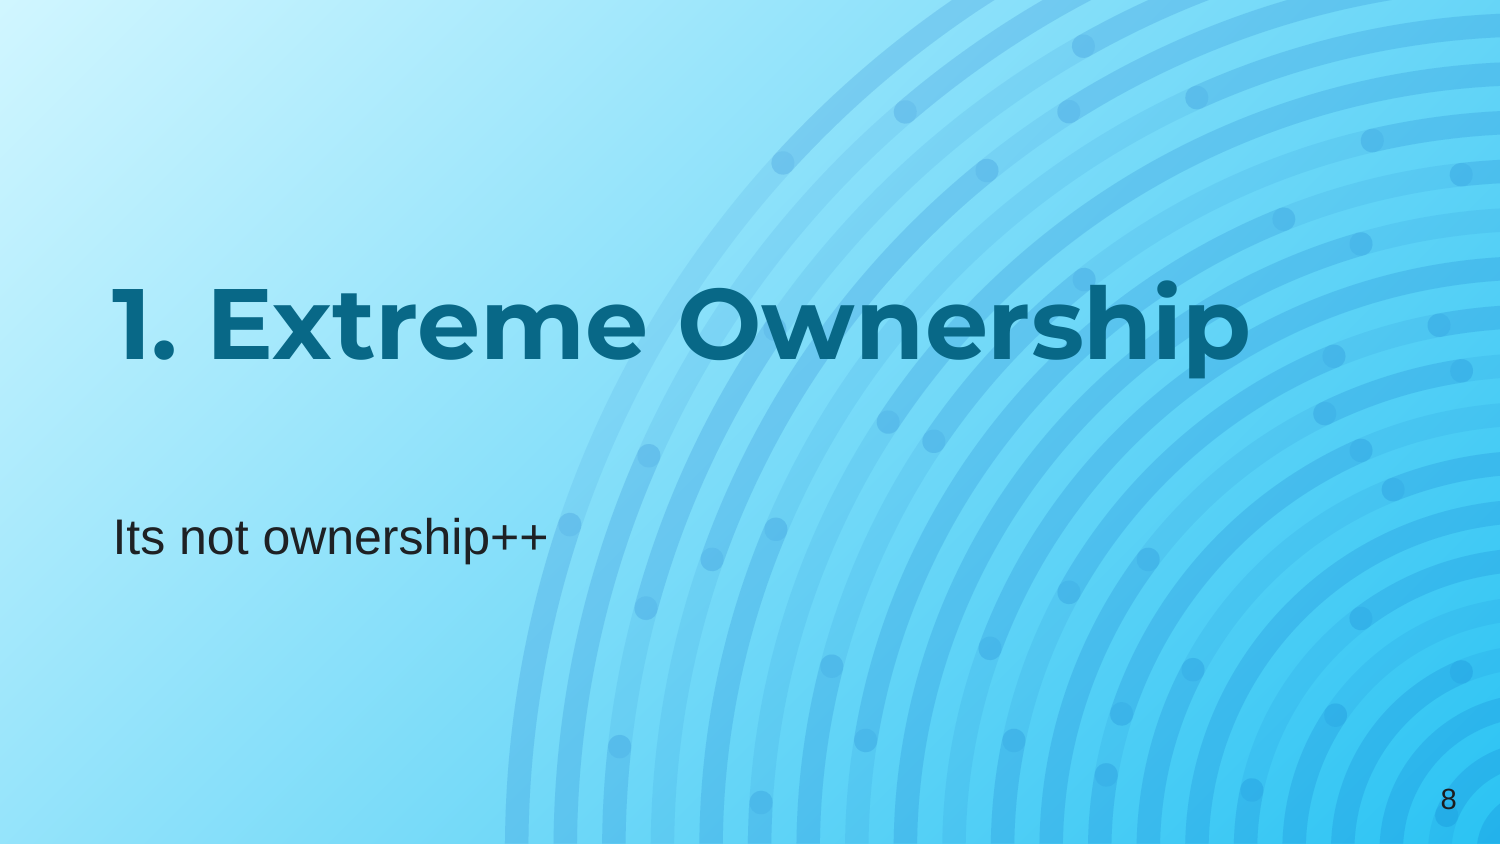

# 1. Extreme Ownership

Its not ownership++
8